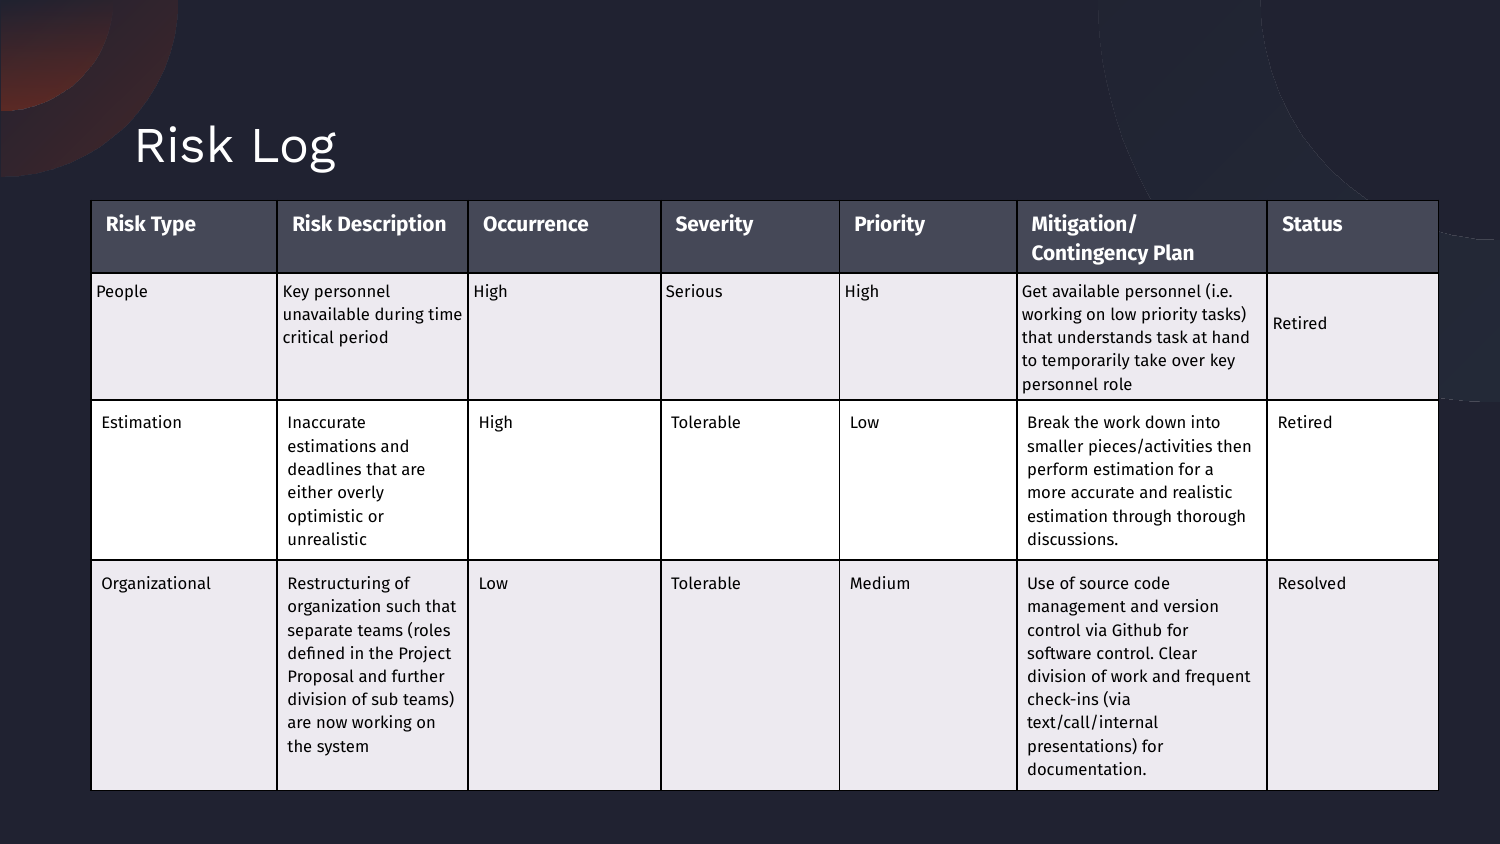

# Risk Log
| Risk Type | Risk Description | Occurrence | Severity | Priority | Mitigation/ Contingency Plan | Status |
| --- | --- | --- | --- | --- | --- | --- |
| People | Key personnel unavailable during time critical period | High | Serious | High | Get available personnel (i.e. working on low priority tasks) that understands task at hand to temporarily take over key personnel role | Retired |
| Estimation | Inaccurate estimations and deadlines that are either overly optimistic or unrealistic | High | Tolerable | Low | Break the work down into smaller pieces/activities then perform estimation for a more accurate and realistic estimation through thorough discussions. | Retired |
| Organizational | Restructuring of organization such that separate teams (roles defined in the Project Proposal and further division of sub teams) are now working on the system | Low | Tolerable | Medium | Use of source code management and version control via Github for software control. Clear division of work and frequent check-ins (via text/call/internal presentations) for documentation. | Resolved |